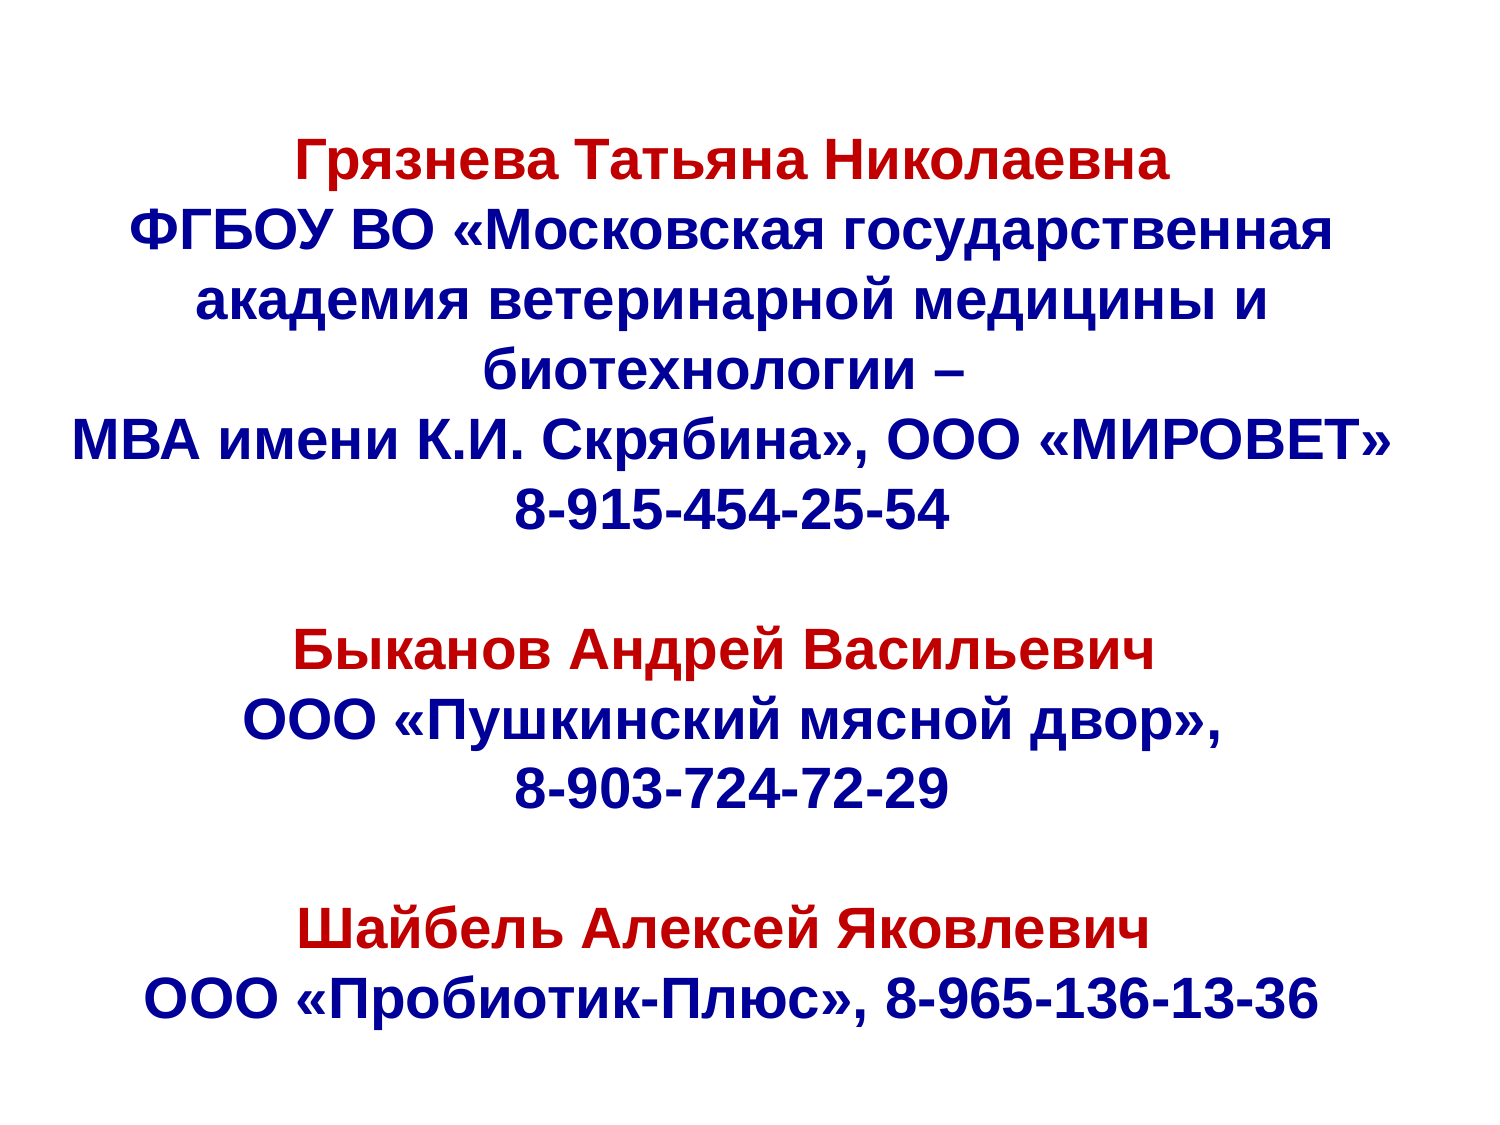

Грязнева Татьяна Николаевна
ФГБОУ ВО «Московская государственная академия ветеринарной медицины и биотехнологии –
МВА имени К.И. Скрябина», ООО «МИРОВЕТ»
8-915-454-25-54

Быканов Андрей Васильевич
 ООО «Пушкинский мясной двор»,
8-903-724-72-29

Шайбель Алексей Яковлевич
ООО «Пробиотик-Плюс», 8-965-136-13-36